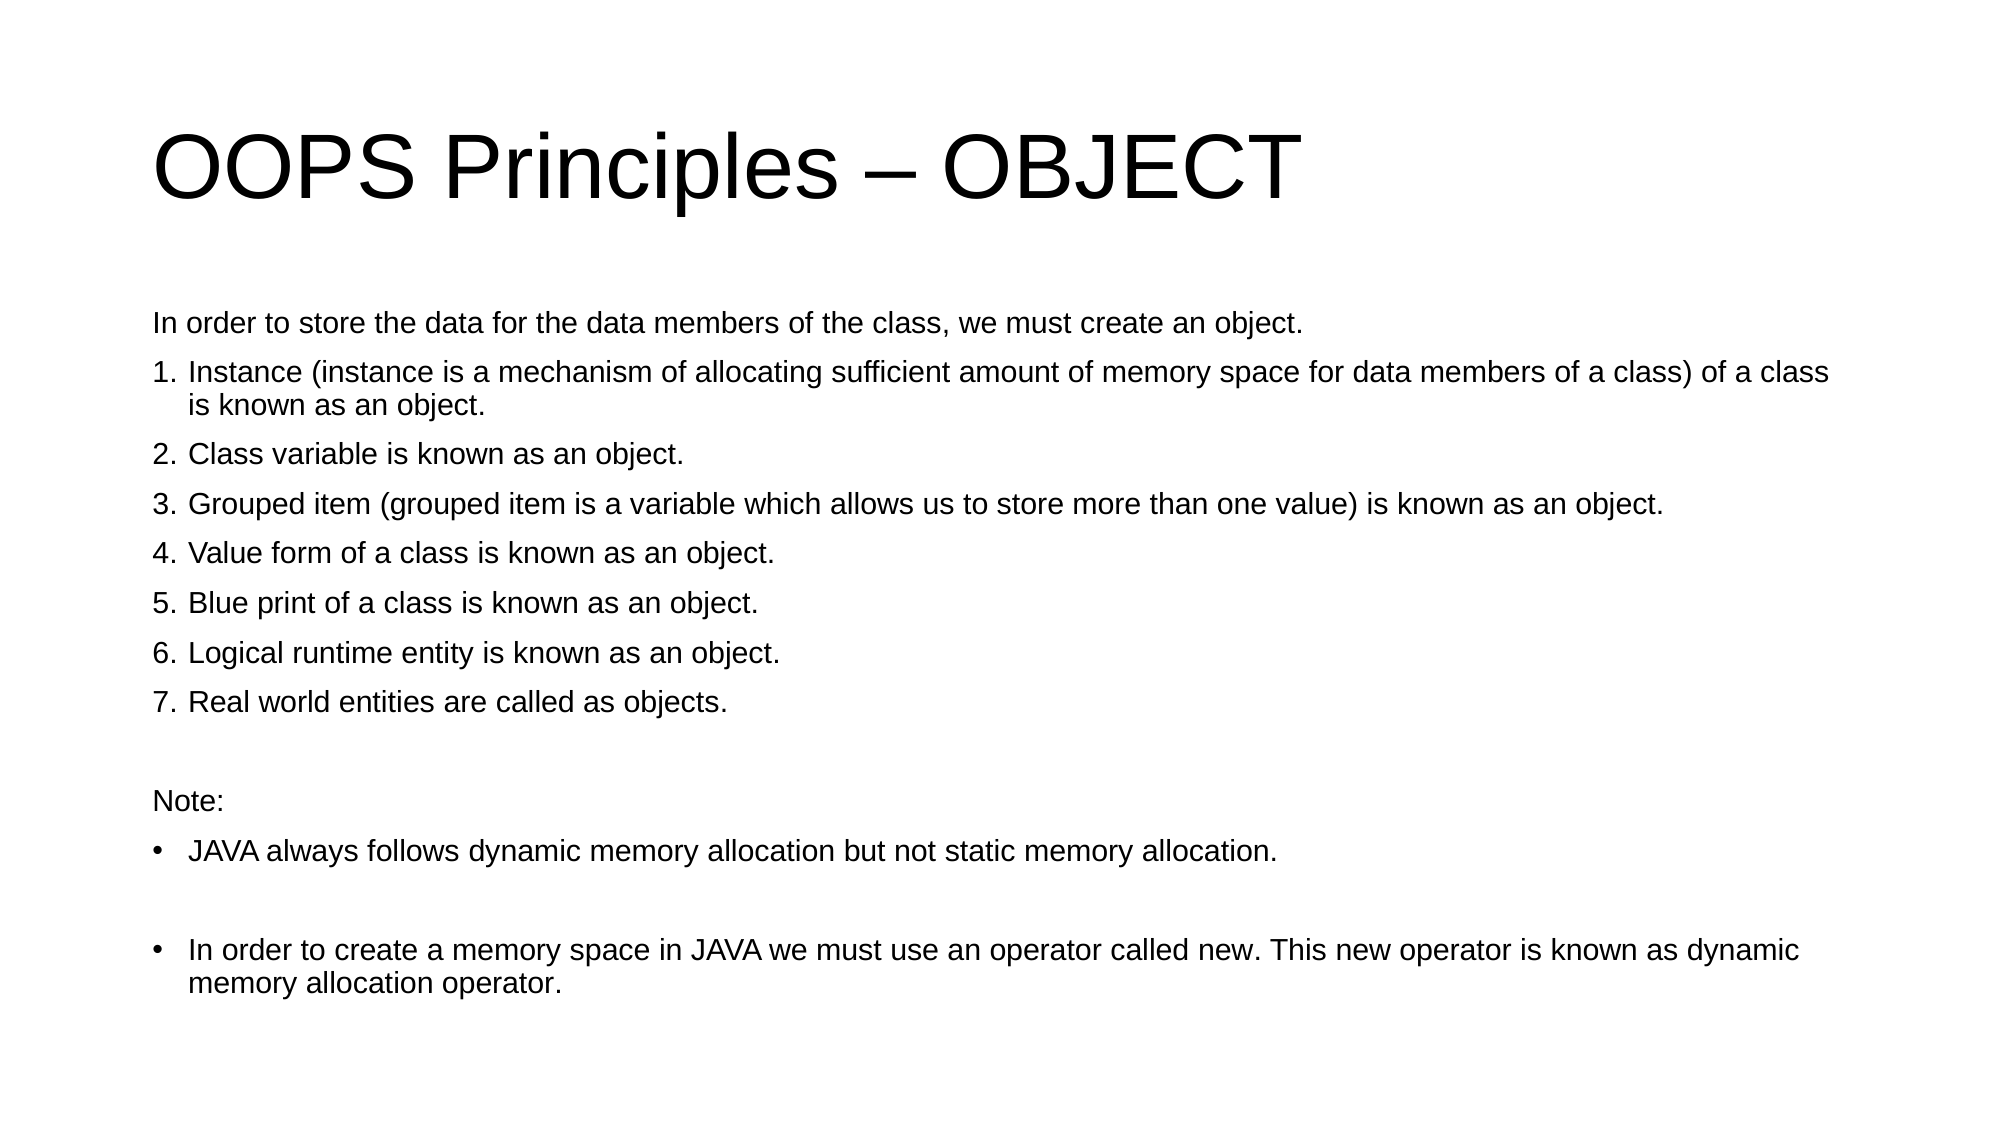

# OOPS Principles – OBJECT
In order to store the data for the data members of the class, we must create an object.
Instance (instance is a mechanism of allocating sufficient amount of memory space for data members of a class) of a class is known as an object.
Class variable is known as an object.
Grouped item (grouped item is a variable which allows us to store more than one value) is known as an object.
Value form of a class is known as an object.
Blue print of a class is known as an object.
Logical runtime entity is known as an object.
Real world entities are called as objects.

Note:
JAVA always follows dynamic memory allocation but not static memory allocation.

In order to create a memory space in JAVA we must use an operator called new. This new operator is known as dynamic memory allocation operator.